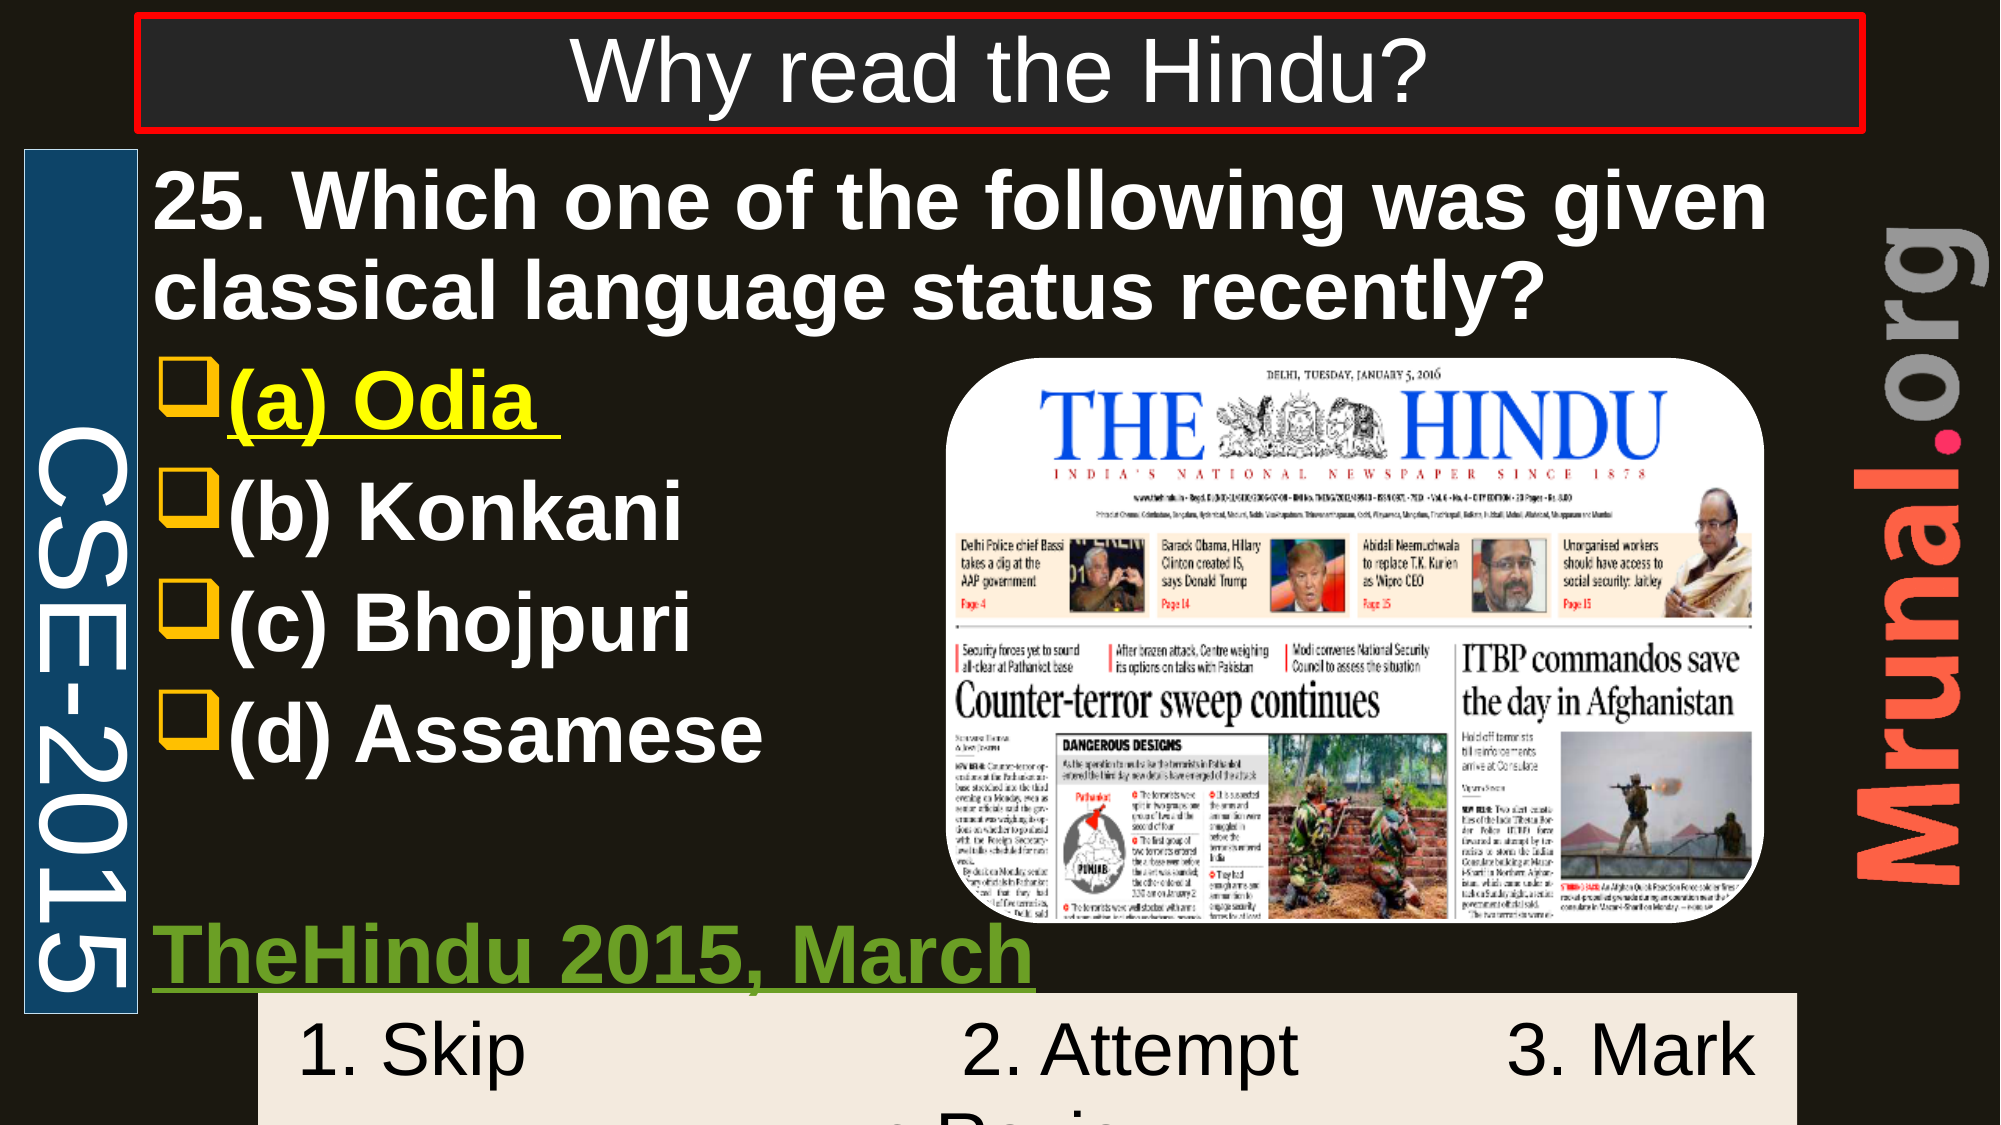

# Why read the Hindu?
CSE-2015
25. Which one of the following was given classical language status recently?
(a) Odia
(b) Konkani
(c) Bhojpuri
(d) Assamese

TheHindu 2015, March